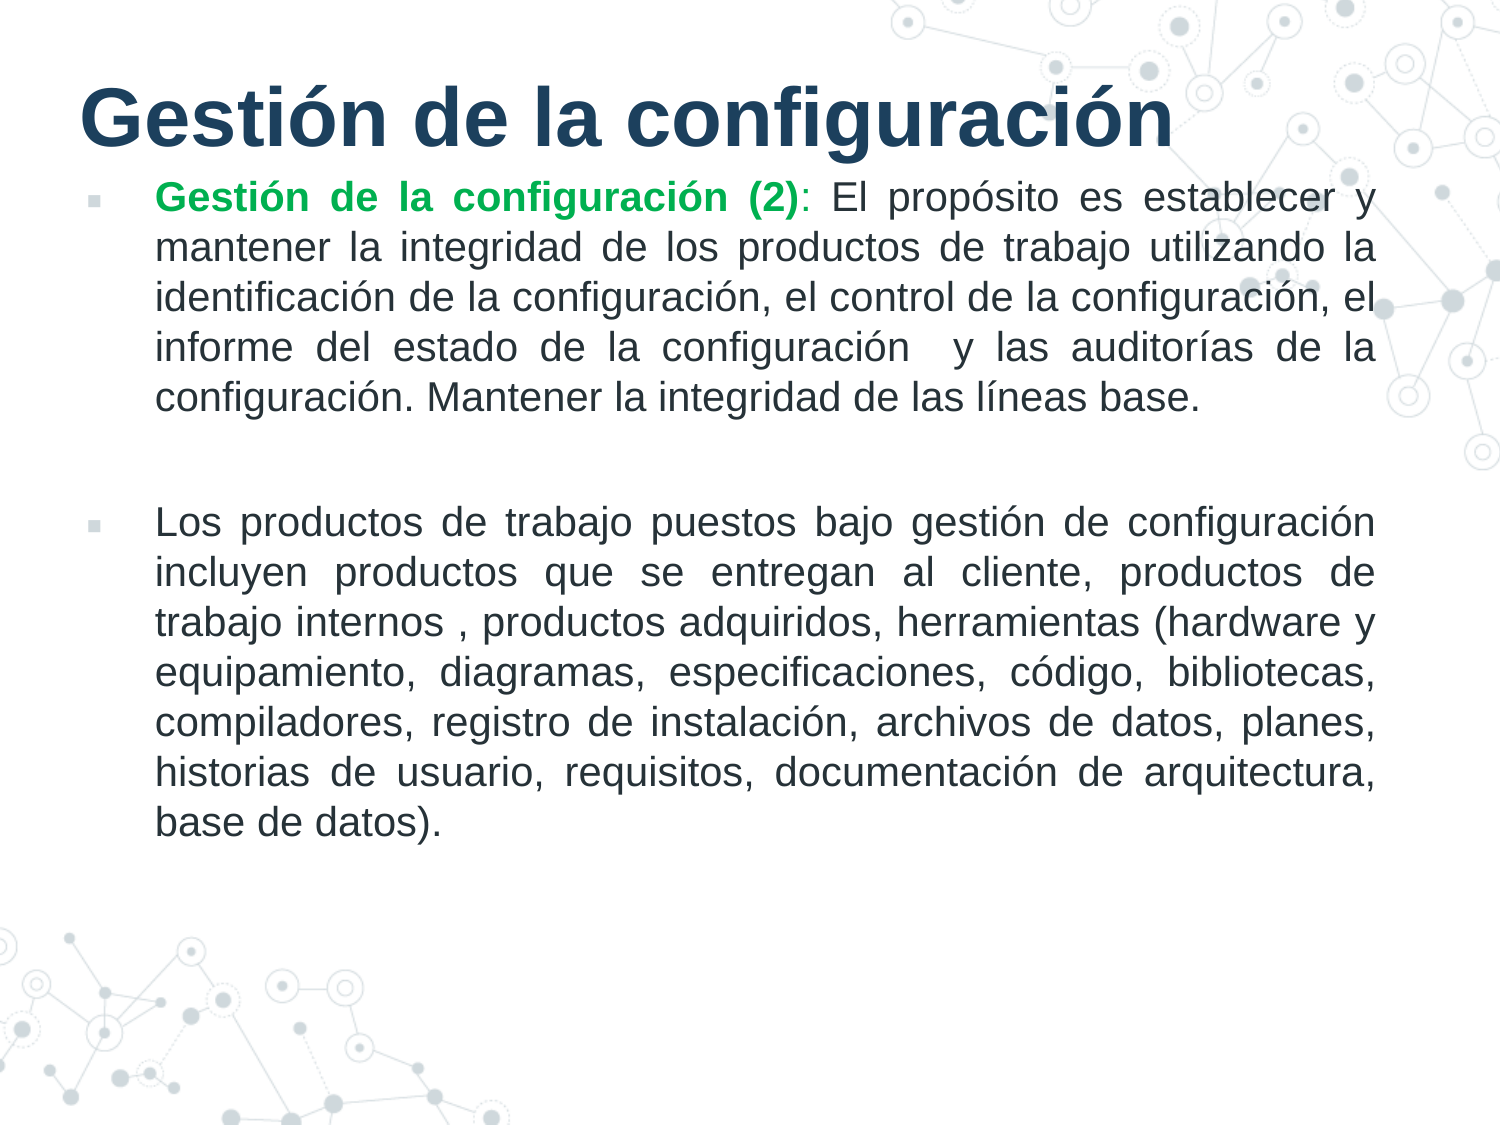

# Gestión de la configuración
Gestión de la configuración (2): El propósito es establecer y mantener la integridad de los productos de trabajo utilizando la identificación de la configuración, el control de la configuración, el informe del estado de la configuración  y las auditorías de la configuración. Mantener la integridad de las líneas base.

Los productos de trabajo puestos bajo gestión de configuración incluyen productos que se entregan al cliente, productos de trabajo internos , productos adquiridos, herramientas (hardware y equipamiento, diagramas, especificaciones, código, bibliotecas, compiladores, registro de instalación, archivos de datos, planes, historias de usuario, requisitos, documentación de arquitectura, base de datos).